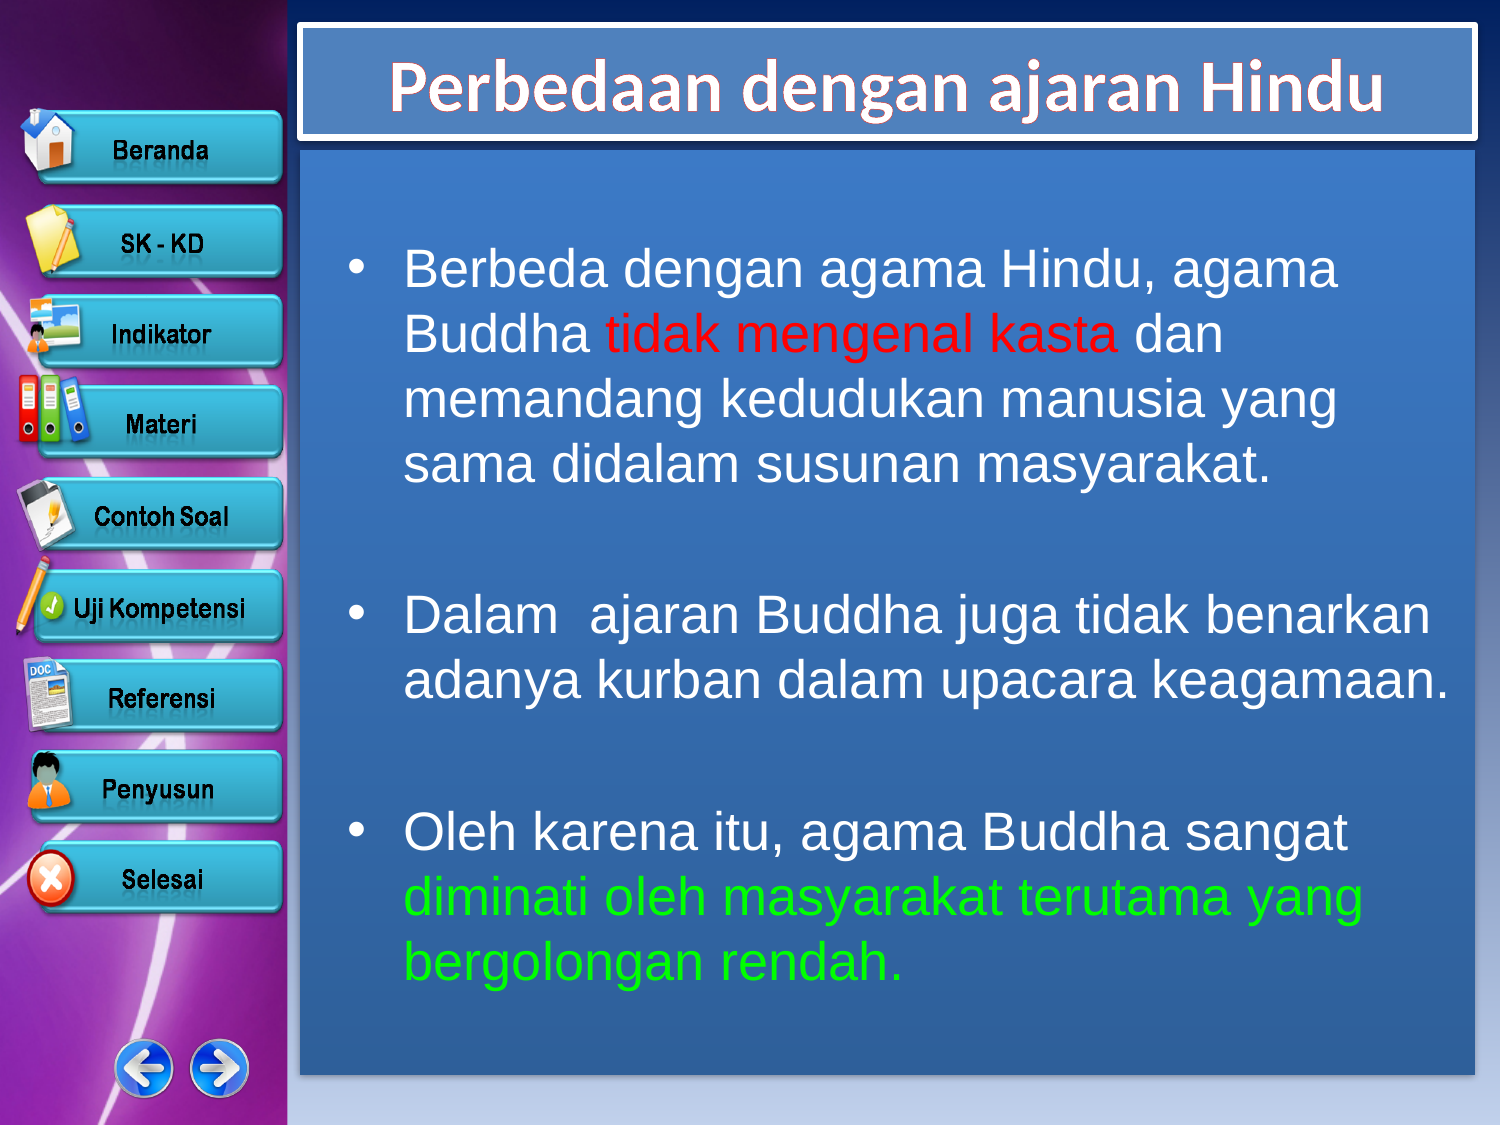

# Perbedaan dengan ajaran Hindu

Berbeda dengan agama Hindu, agama Buddha tidak mengenal kasta dan memandang kedudukan manusia yang sama didalam susunan masyarakat.

Dalam  ajaran Buddha juga tidak benarkan adanya kurban dalam upacara keagamaan.

Oleh karena itu, agama Buddha sangat diminati oleh masyarakat terutama yang bergolongan rendah.